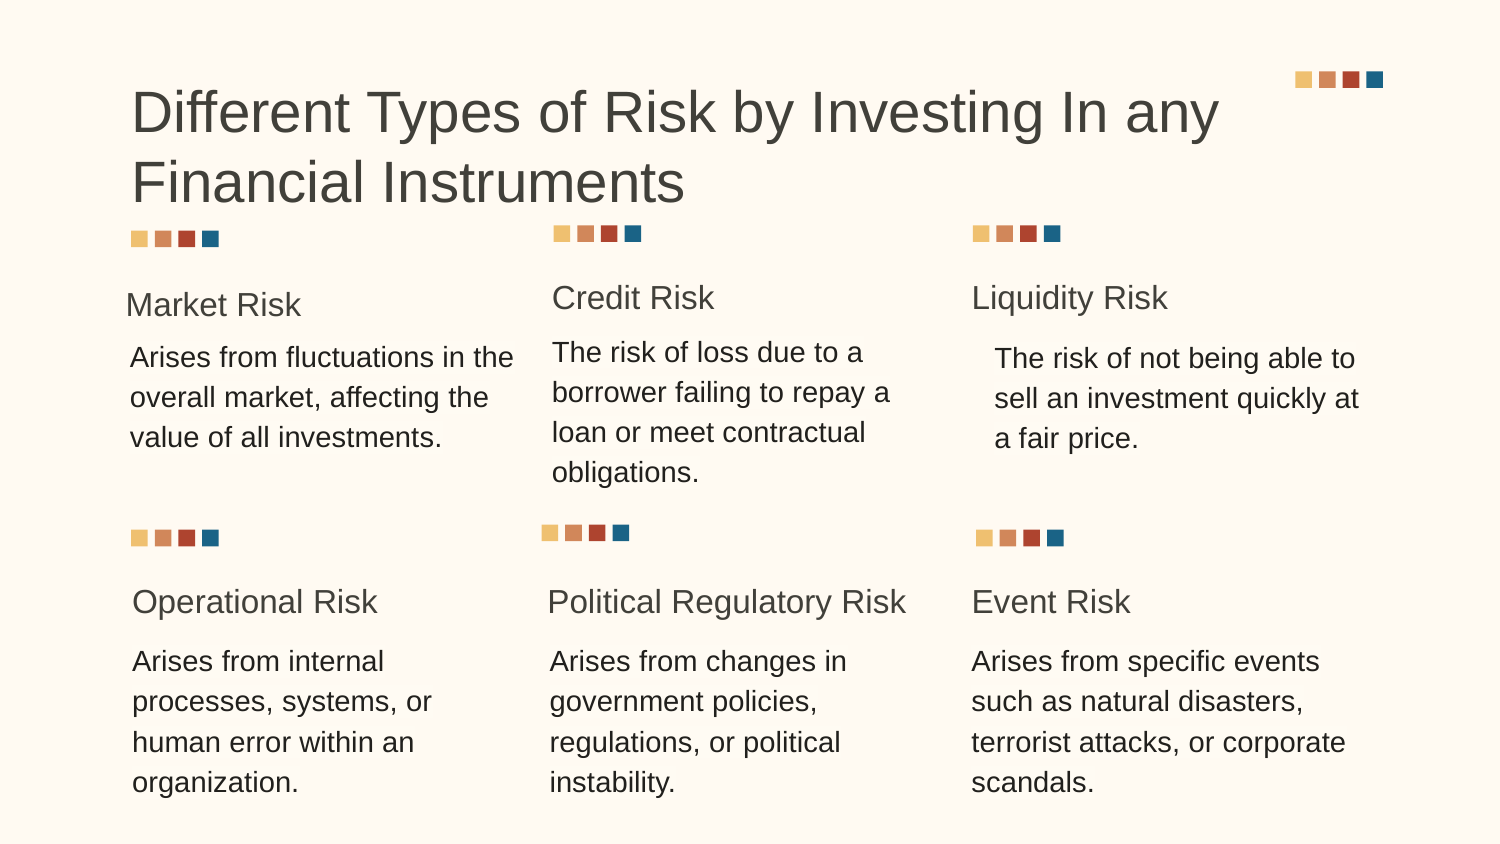

# Different Types of Risk by Investing In any Financial Instruments

Credit Risk
Liquidity Risk
Market Risk
The risk of loss due to a borrower failing to repay a loan or meet contractual obligations.
Arises from fluctuations in the overall market, affecting the value of all investments.
The risk of not being able to sell an investment quickly at a fair price.

Operational Risk
Political Regulatory Risk
Event Risk
Arises from internal processes, systems, or human error within an organization.
Arises from changes in government policies, regulations, or political instability.
Arises from specific events such as natural disasters, terrorist attacks, or corporate scandals.